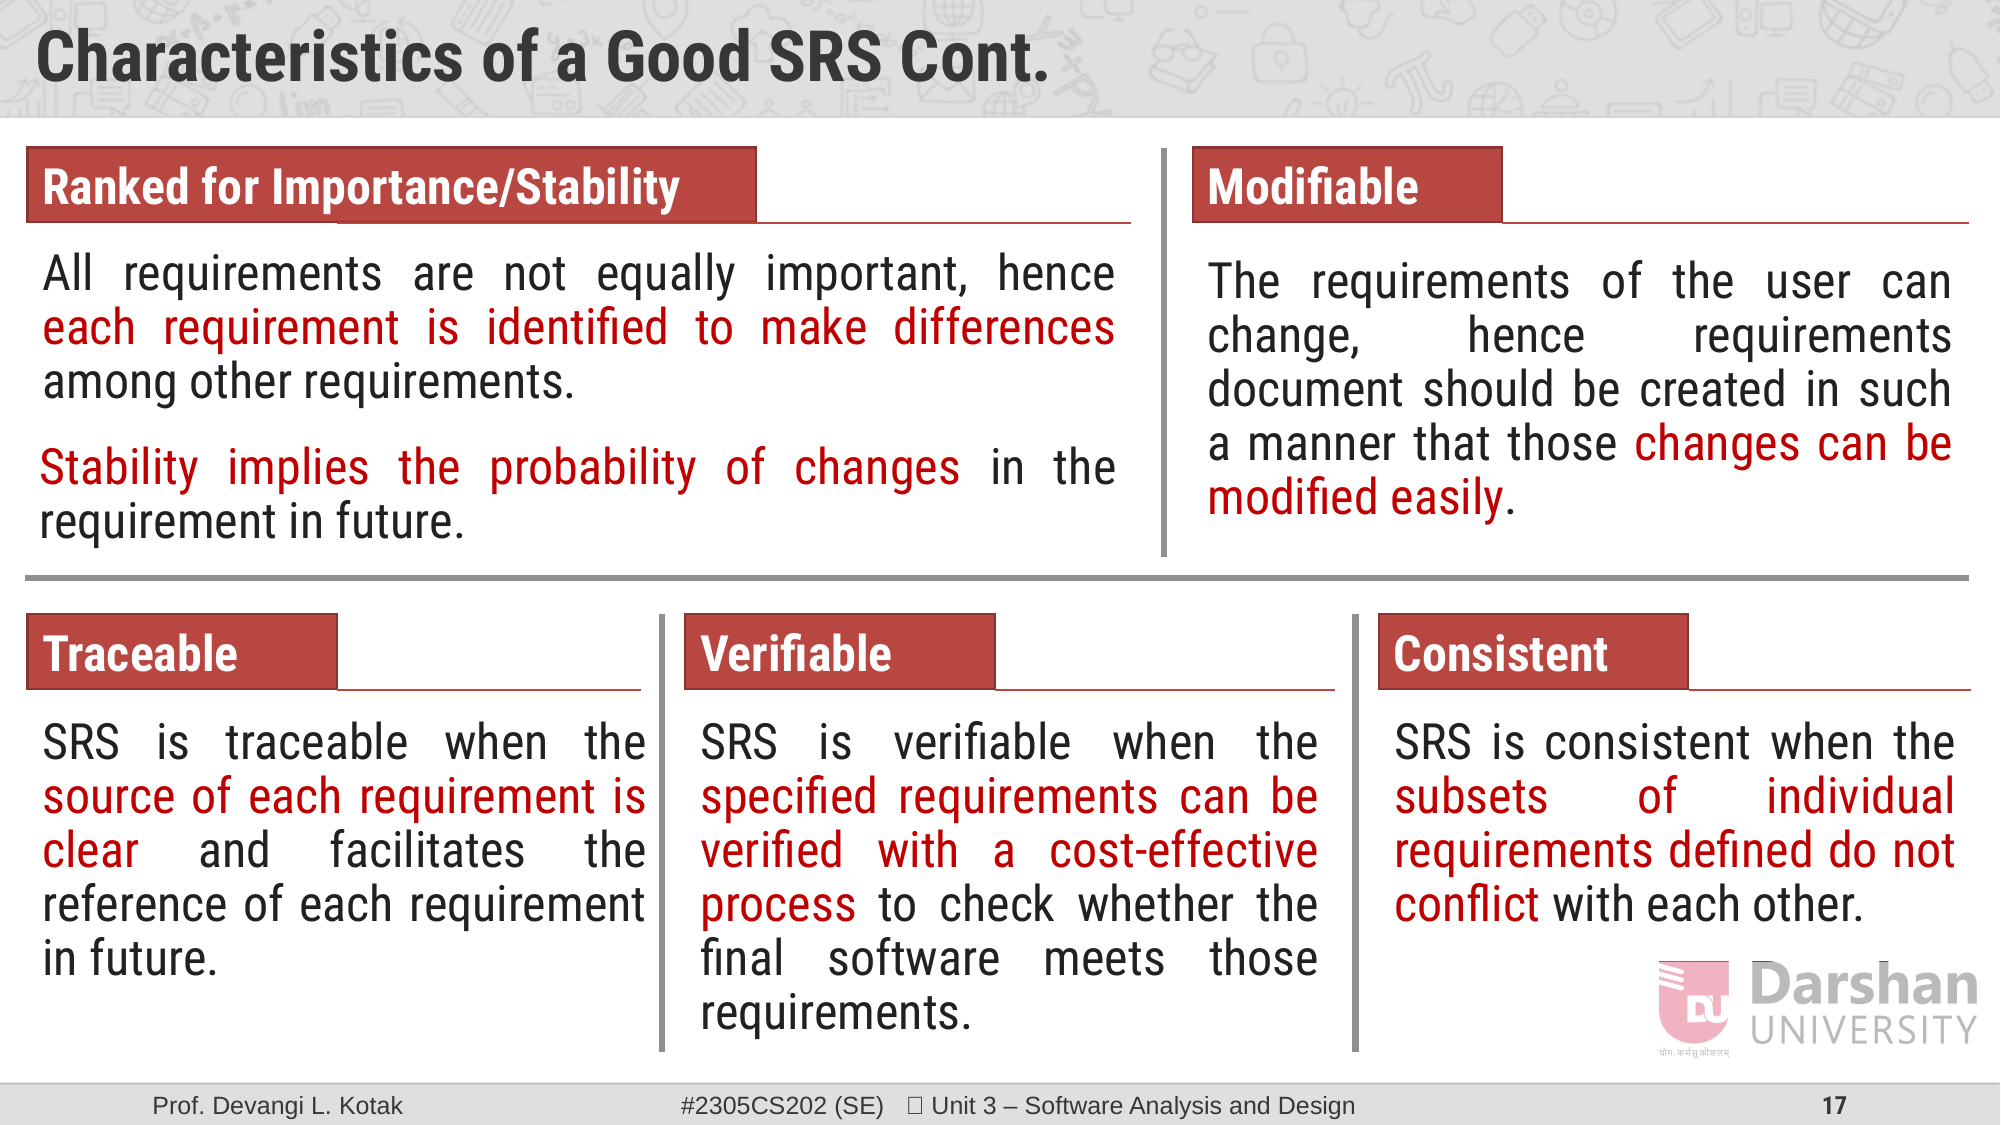

# Characteristics of a Good SRS Cont.
Ranked for Importance/Stability
Modifiable
All requirements are not equally important, hence each requirement is identified to make differences among other requirements.
The requirements of the user can change, hence requirements document should be created in such a manner that those changes can be modified easily.
Stability implies the probability of changes in the requirement in future.
Traceable
Verifiable
Consistent
SRS is traceable when the source of each requirement is clear and facilitates the reference of each requirement in future.
SRS is verifiable when the specified requirements can be verified with a cost-effective process to check whether the final software meets those requirements.
SRS is consistent when the subsets of individual requirements defined do not conflict with each other.